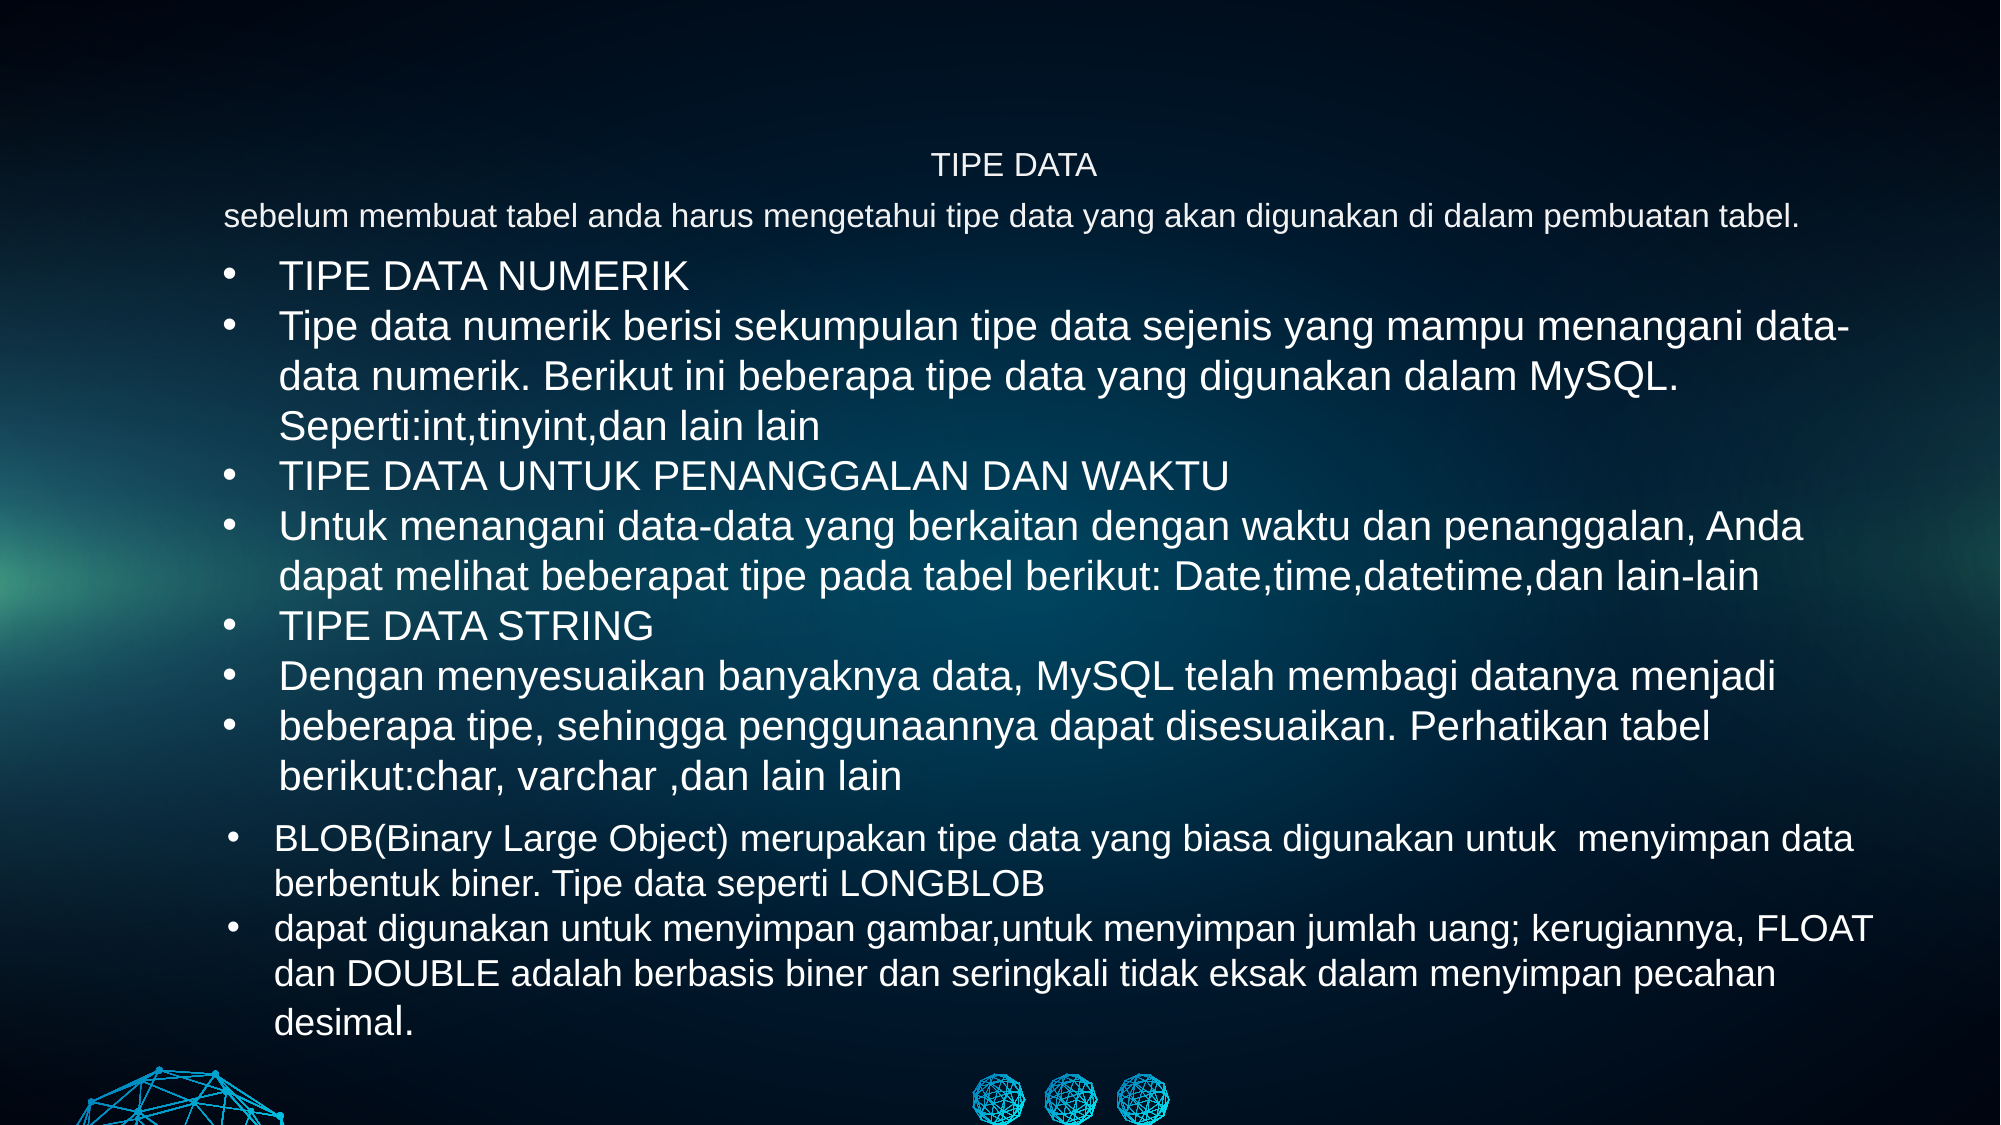

TIPE DATA
sebelum membuat tabel anda harus mengetahui tipe data yang akan digunakan di dalam pembuatan tabel.
TIPE DATA NUMERIK
Tipe data numerik berisi sekumpulan tipe data sejenis yang mampu menangani data-data numerik. Berikut ini beberapa tipe data yang digunakan dalam MySQL. Seperti:int,tinyint,dan lain lain
TIPE DATA UNTUK PENANGGALAN DAN WAKTU
Untuk menangani data-data yang berkaitan dengan waktu dan penanggalan, Anda dapat melihat beberapat tipe pada tabel berikut: Date,time,datetime,dan lain-lain
TIPE DATA STRING
Dengan menyesuaikan banyaknya data, MySQL telah membagi datanya menjadi
beberapa tipe, sehingga penggunaannya dapat disesuaikan. Perhatikan tabel berikut:char, varchar ,dan lain lain
BLOB(Binary Large Object) merupakan tipe data yang biasa digunakan untuk  menyimpan data berbentuk biner. Tipe data seperti LONGBLOB
dapat digunakan untuk menyimpan gambar,untuk menyimpan jumlah uang; kerugiannya, FLOAT dan DOUBLE adalah berbasis biner dan seringkali tidak eksak dalam menyimpan pecahan desimal.